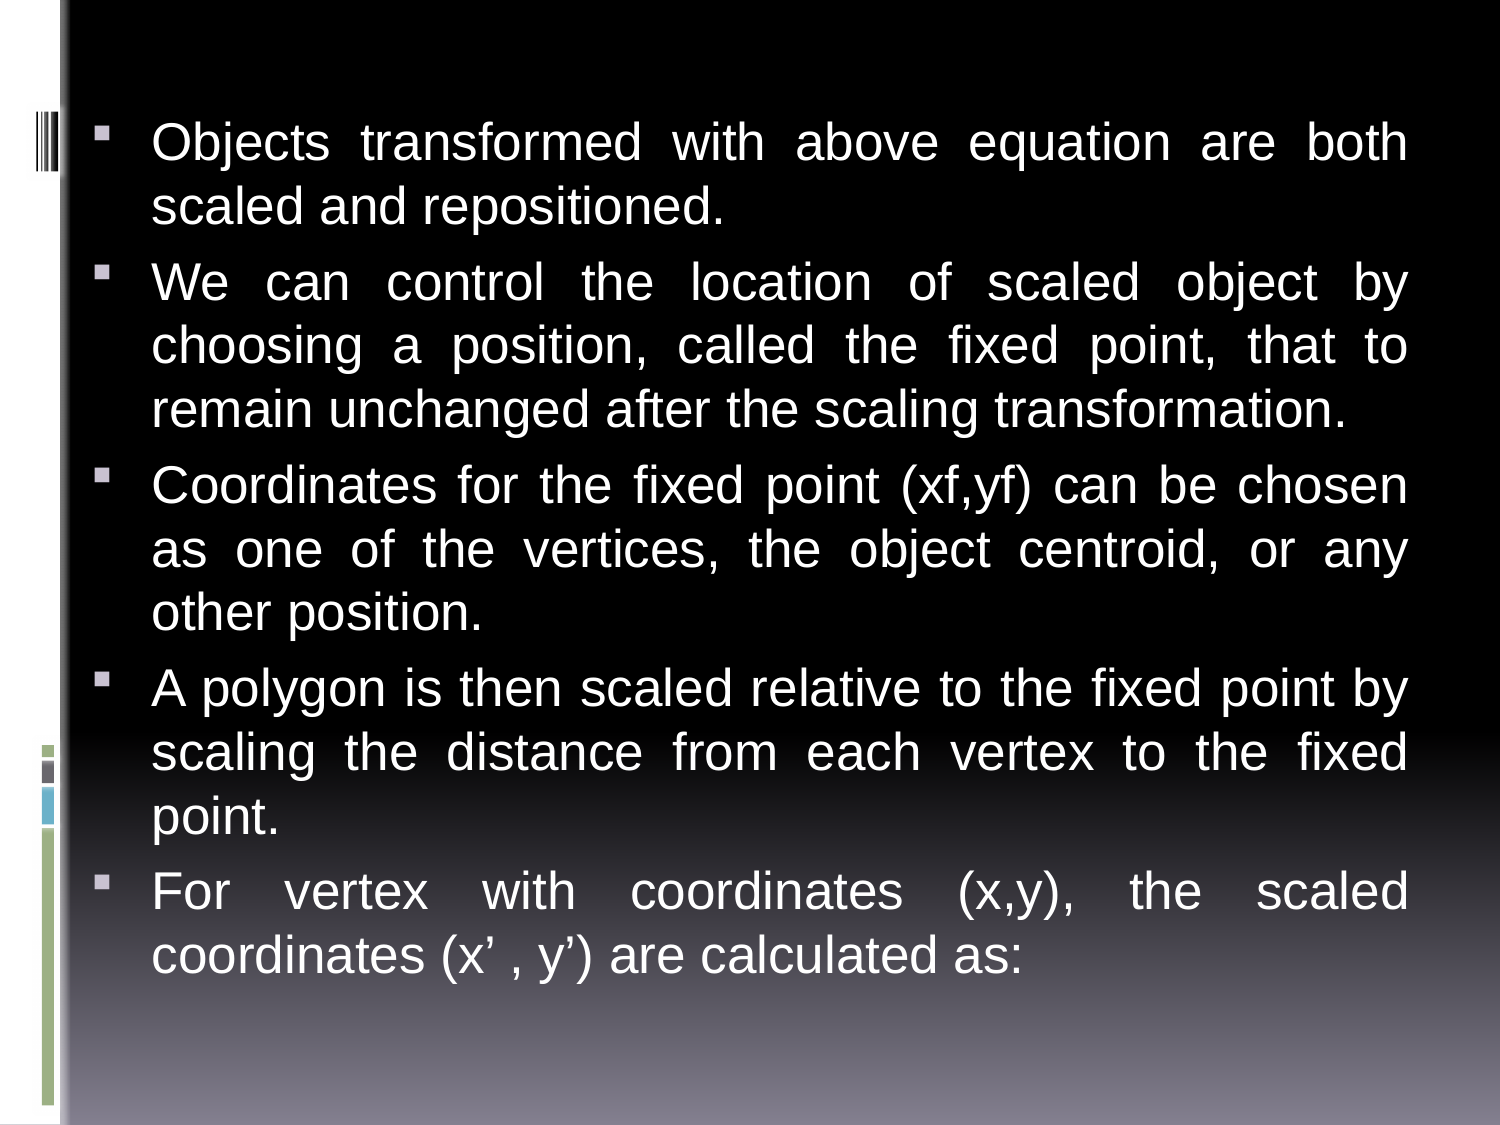

Objects transformed with above equation are both scaled and repositioned.
We can control the location of scaled object by choosing a position, called the fixed point, that to remain unchanged after the scaling transformation.
Coordinates for the fixed point (xf,yf) can be chosen as one of the vertices, the object centroid, or any other position.
A polygon is then scaled relative to the fixed point by scaling the distance from each vertex to the fixed point.
For vertex with coordinates (x,y), the scaled coordinates (x’ , y’) are calculated as: